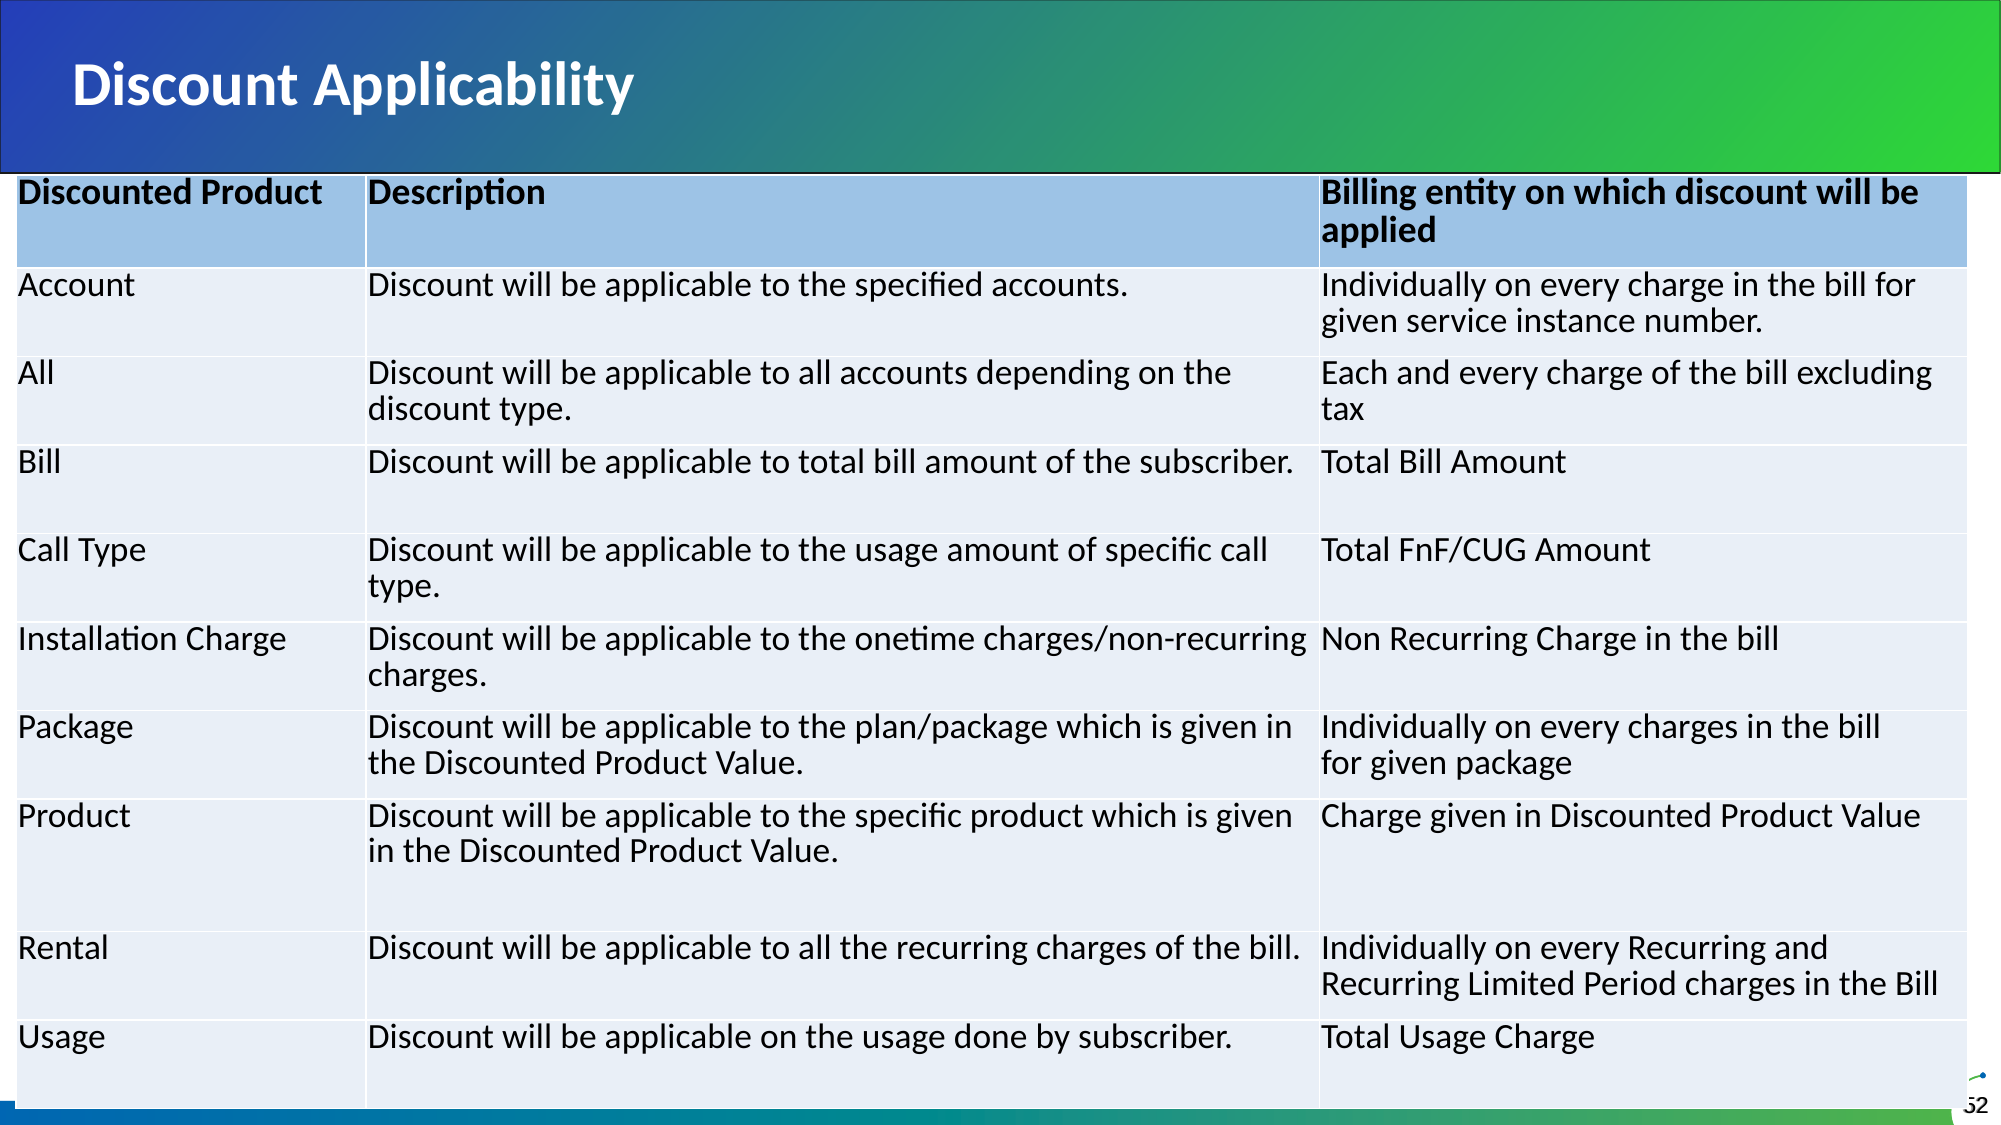

# Discount Applicability
| Discounted Product | Description | Billing entity on which discount will be applied |
| --- | --- | --- |
| Account | Discount will be applicable to the specified accounts. | Individually on every charge in the bill for given service instance number. |
| All | Discount will be applicable to all accounts depending on the discount type. | Each and every charge of the bill excluding tax |
| Bill | Discount will be applicable to total bill amount of the subscriber. | Total Bill Amount |
| Call Type | Discount will be applicable to the usage amount of specific call type. | Total FnF/CUG Amount |
| Installation Charge | Discount will be applicable to the onetime charges/non-recurring charges. | Non Recurring Charge in the bill |
| Package | Discount will be applicable to the plan/package which is given in the Discounted Product Value. | Individually on every charges in the bill for given package |
| Product | Discount will be applicable to the specific product which is given in the Discounted Product Value. | Charge given in Discounted Product Value |
| Rental | Discount will be applicable to all the recurring charges of the bill. | Individually on every Recurring and Recurring Limited Period charges in the Bill |
| Usage | Discount will be applicable on the usage done by subscriber. | Total Usage Charge |